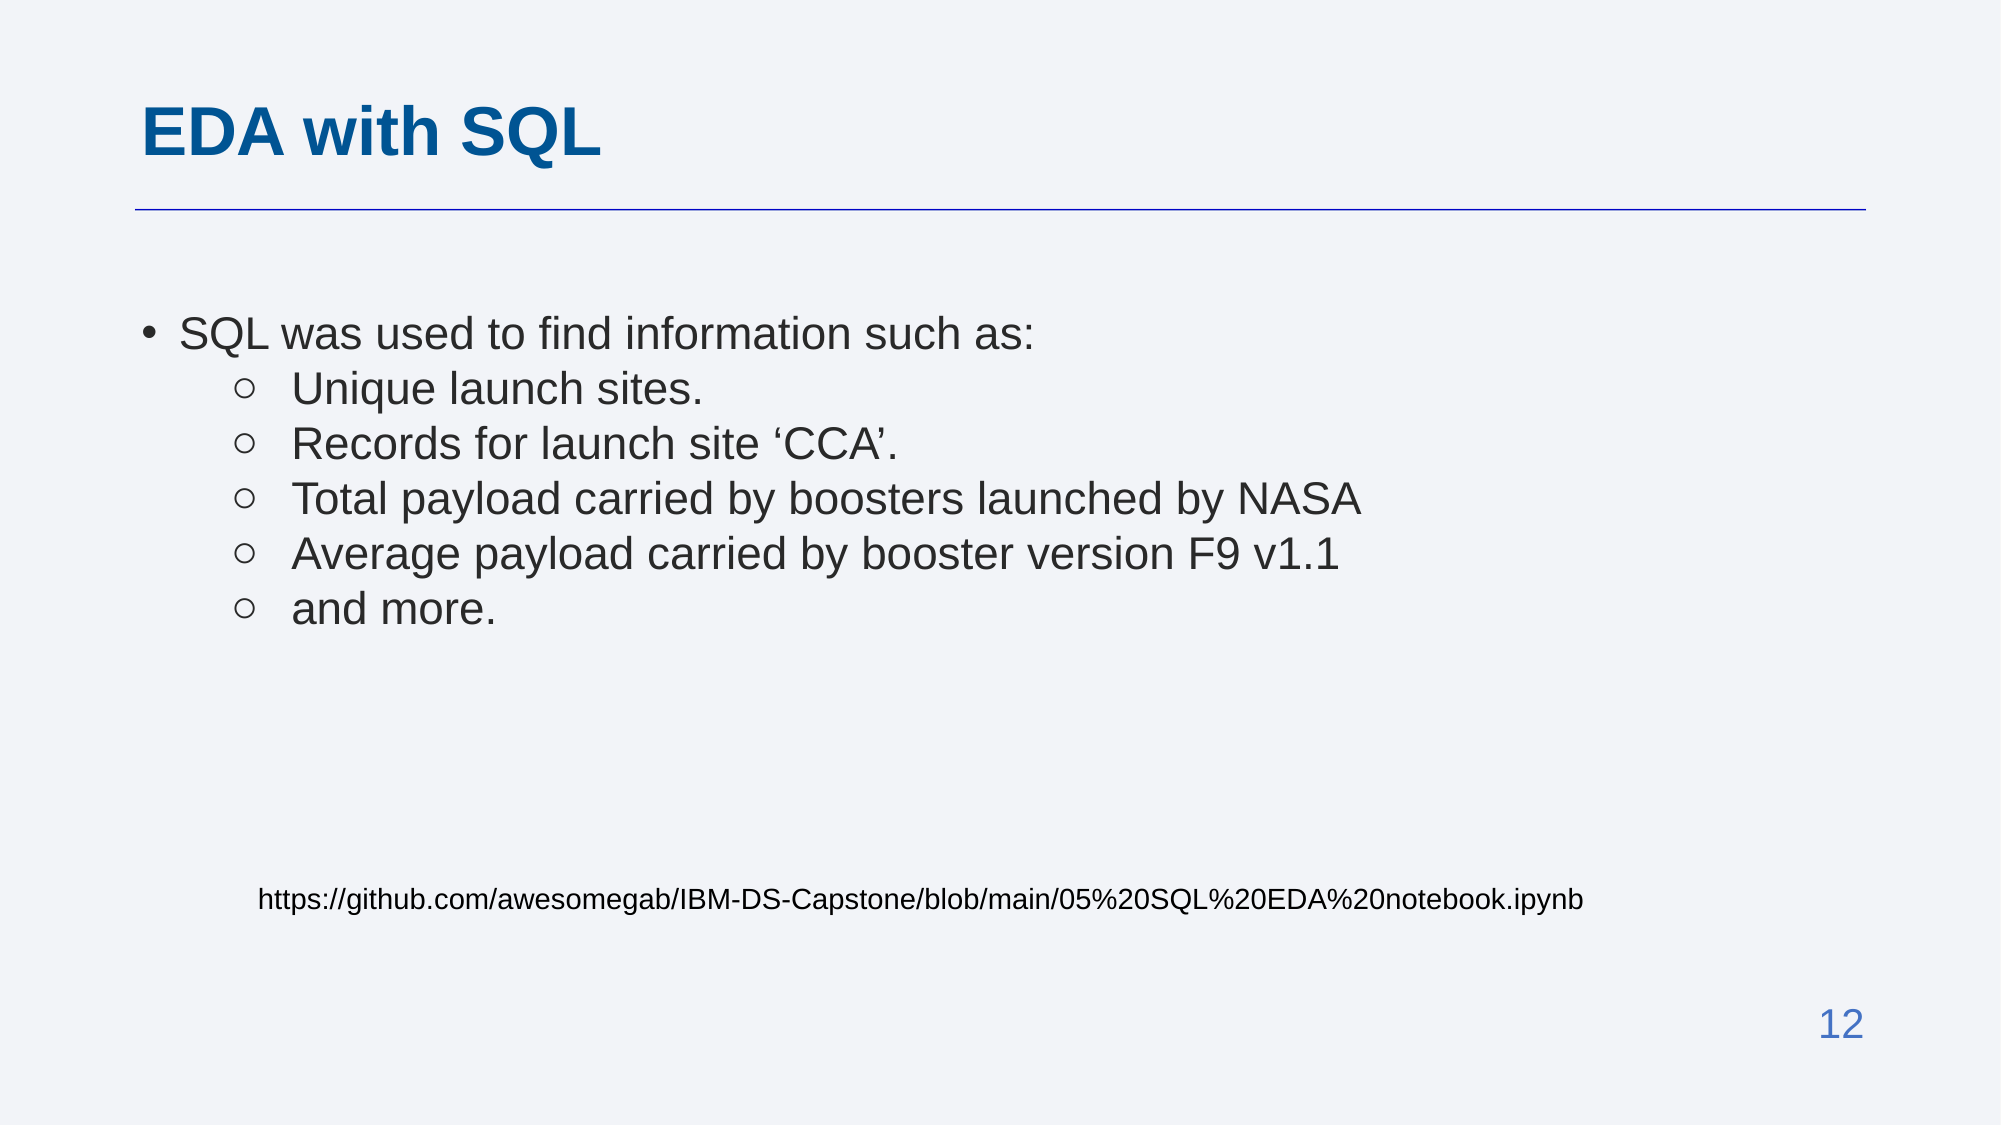

EDA with SQL
SQL was used to find information such as:
Unique launch sites.
Records for launch site ‘CCA’.
Total payload carried by boosters launched by NASA
Average payload carried by booster version F9 v1.1
and more.

https://github.com/awesomegab/IBM-DS-Capstone/blob/main/05%20SQL%20EDA%20notebook.ipynb
12